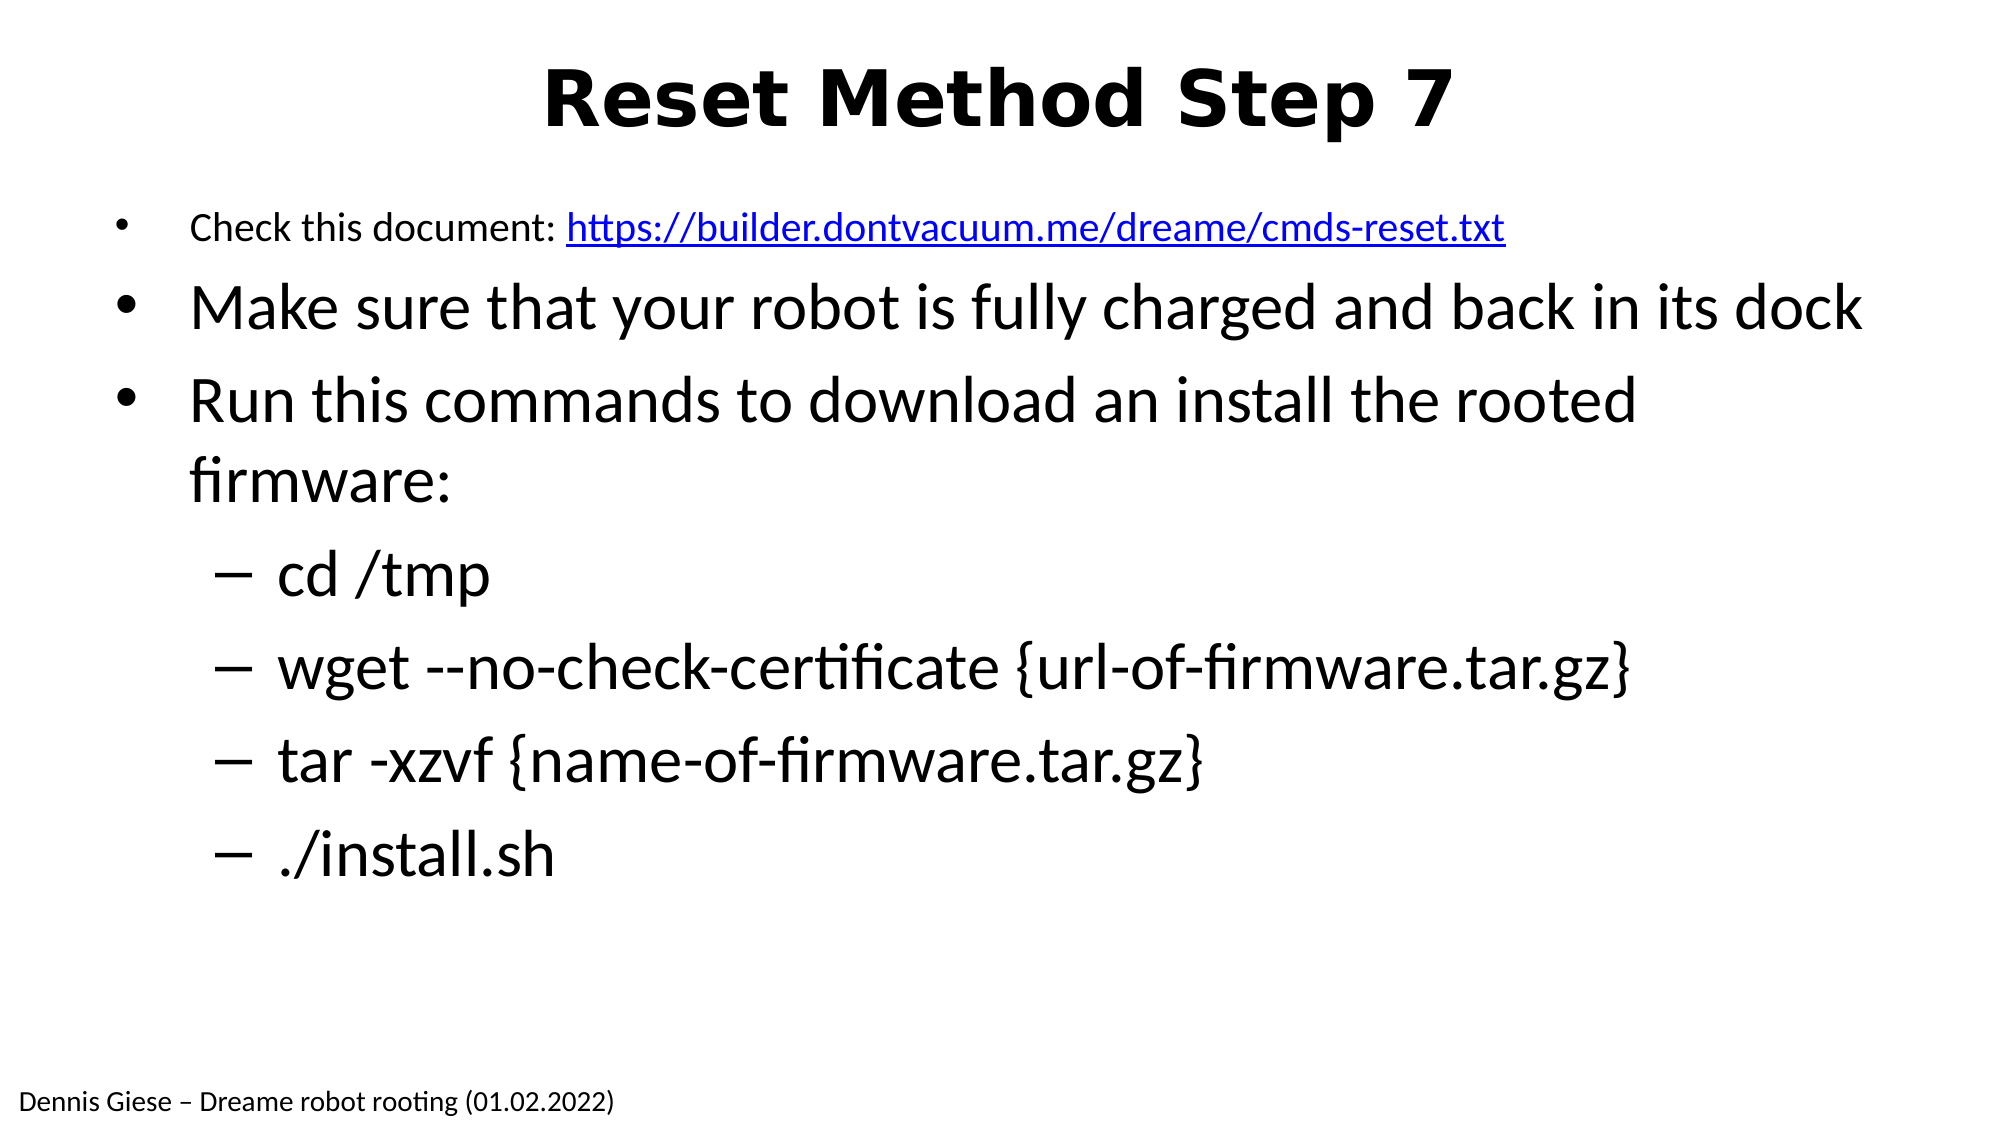

# Reset Method Step 7
Check this document: https://builder.dontvacuum.me/dreame/cmds-reset.txt
Make sure that your robot is fully charged and back in its dock
Run this commands to download an install the rooted firmware:
cd /tmp
wget --no-check-certificate {url-of-firmware.tar.gz}
tar -xzvf {name-of-firmware.tar.gz}
./install.sh